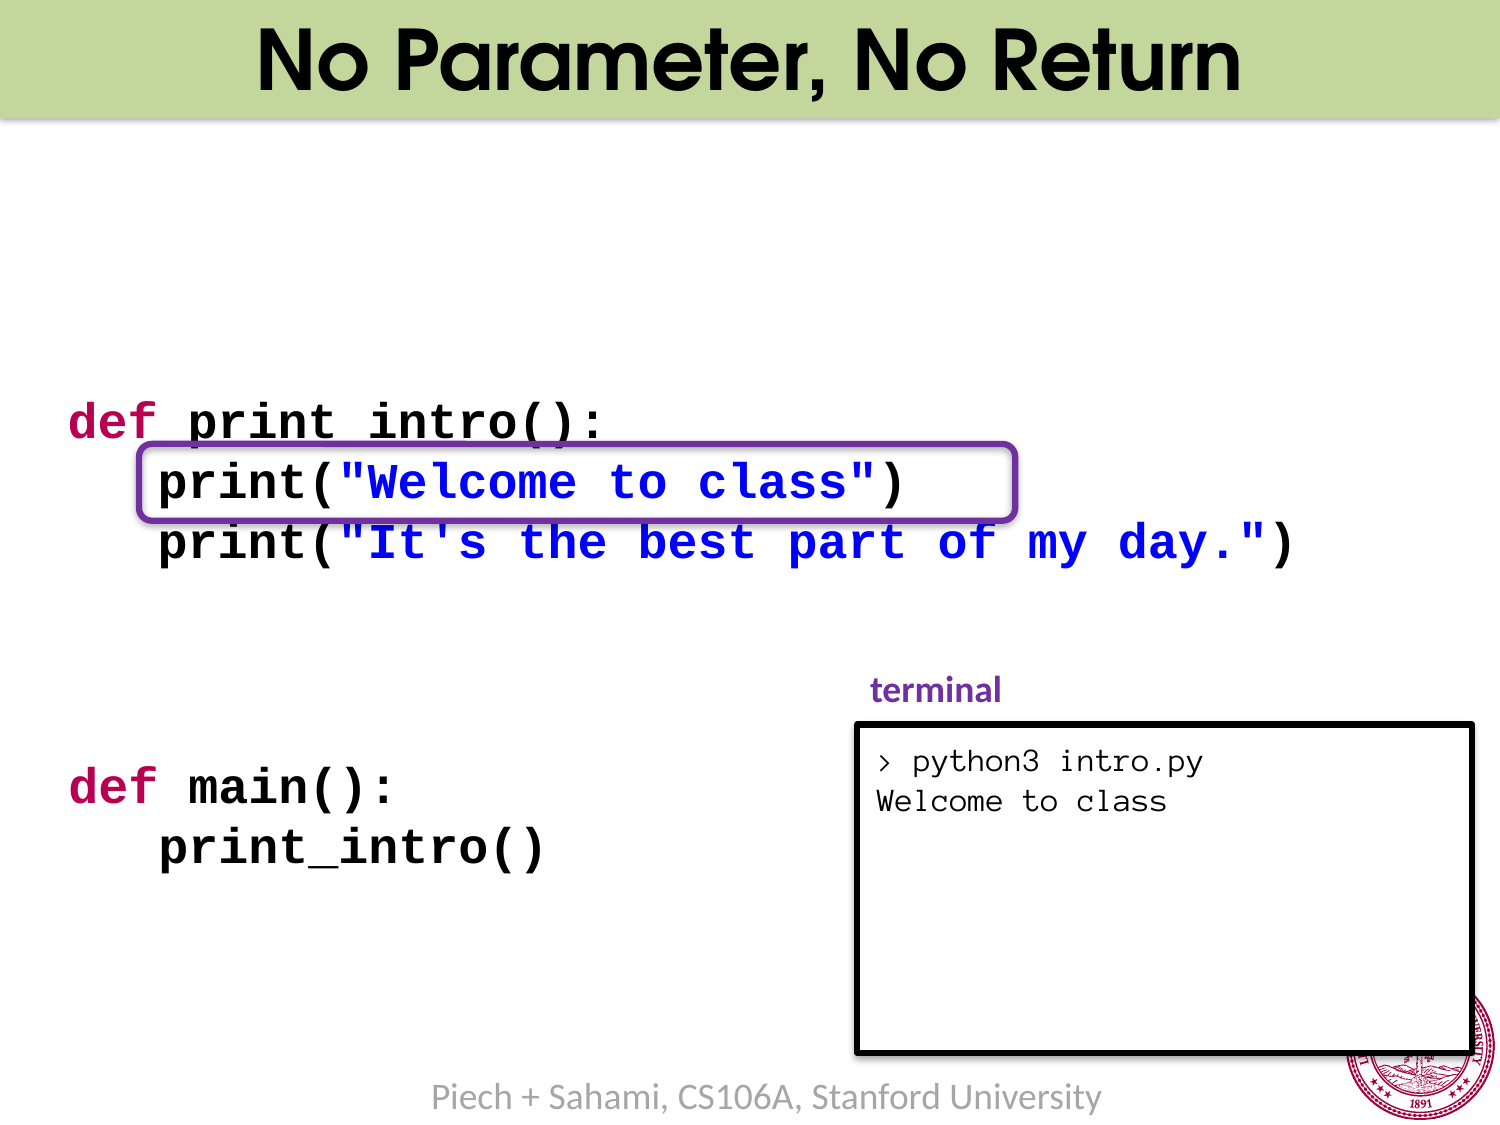

No Parameter, No Return

def print_intro():
   print("Welcome to class")
   print("It's the best part of my day.")

terminal

> python3 intro.py
Welcome to class
def main():
   print_intro()